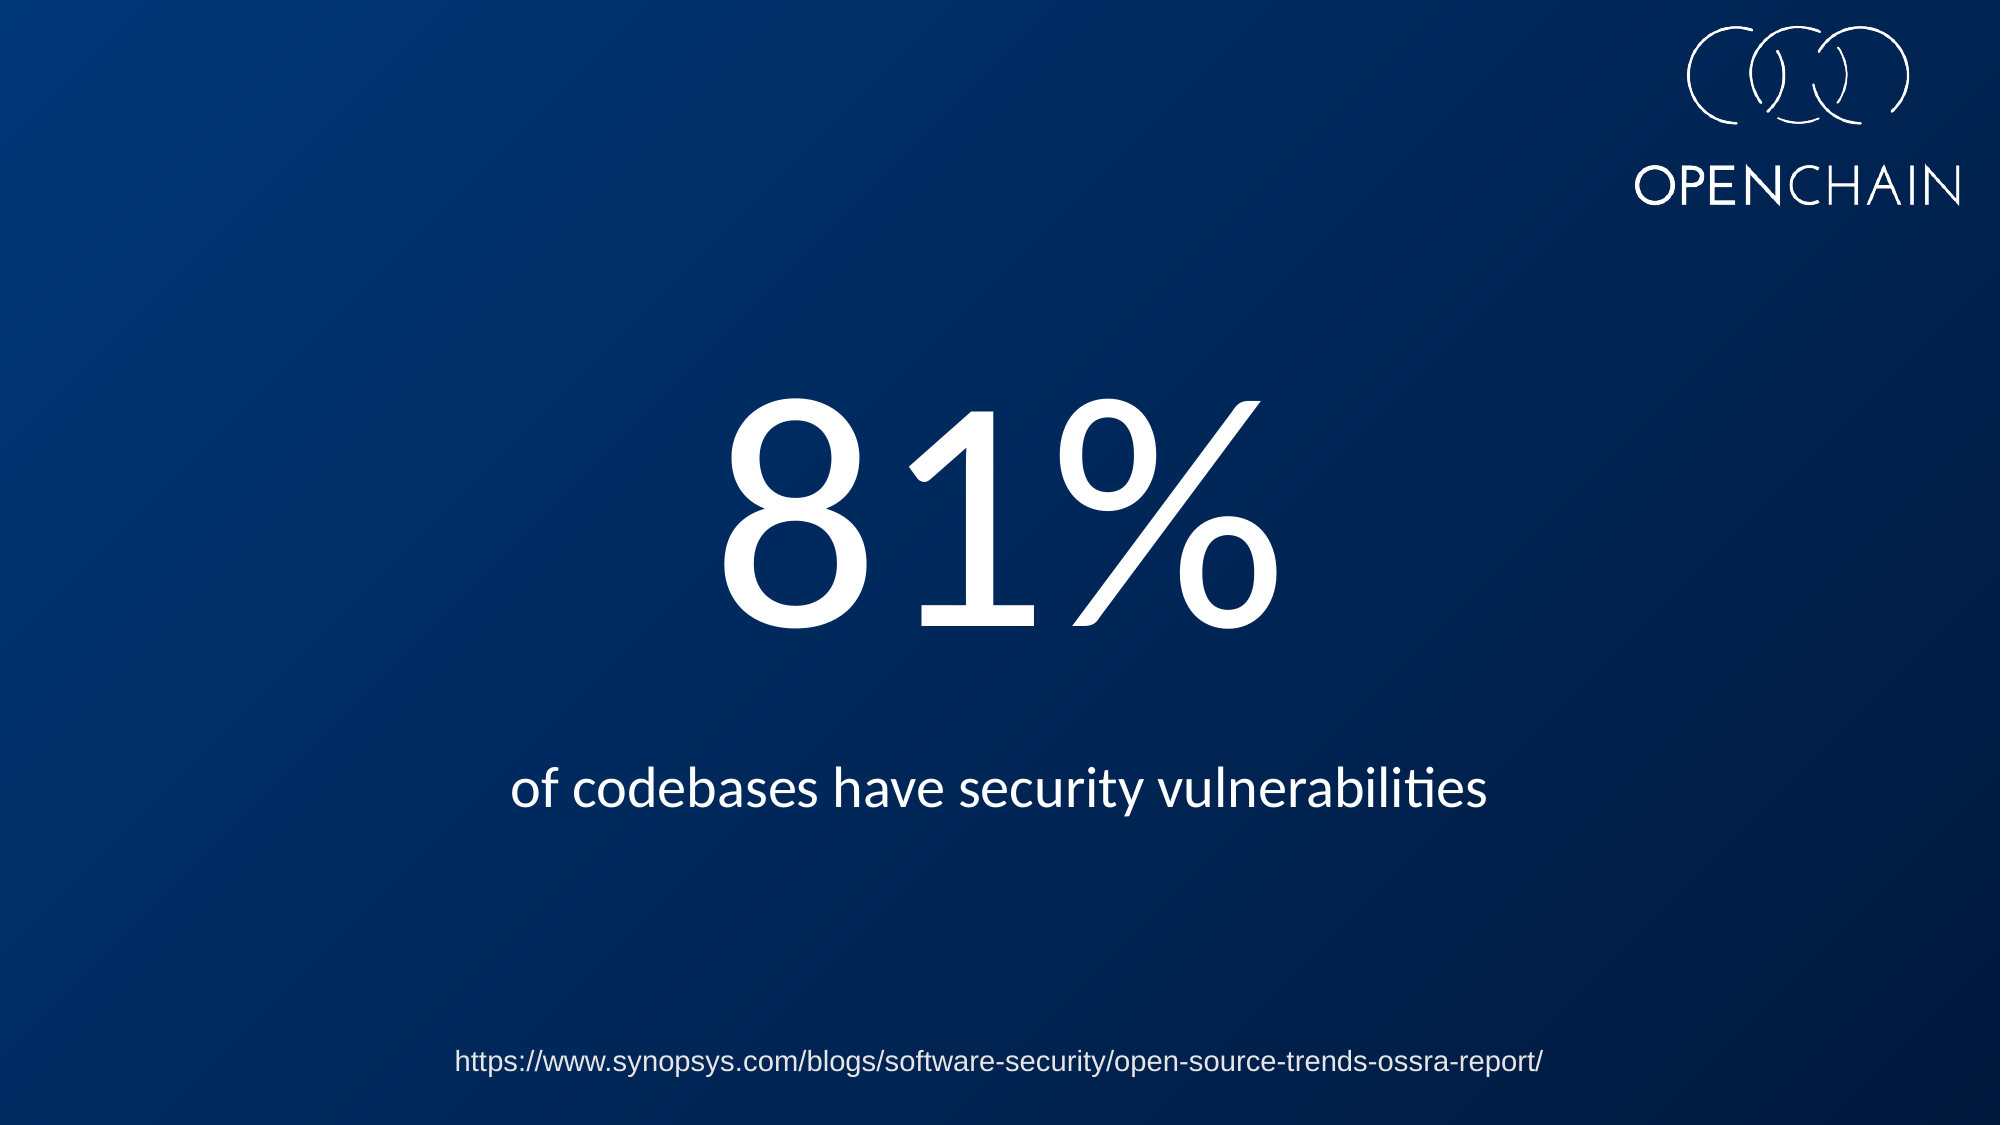

# 81%
of codebases have security vulnerabilities
https://www.synopsys.com/blogs/software-security/open-source-trends-ossra-report/